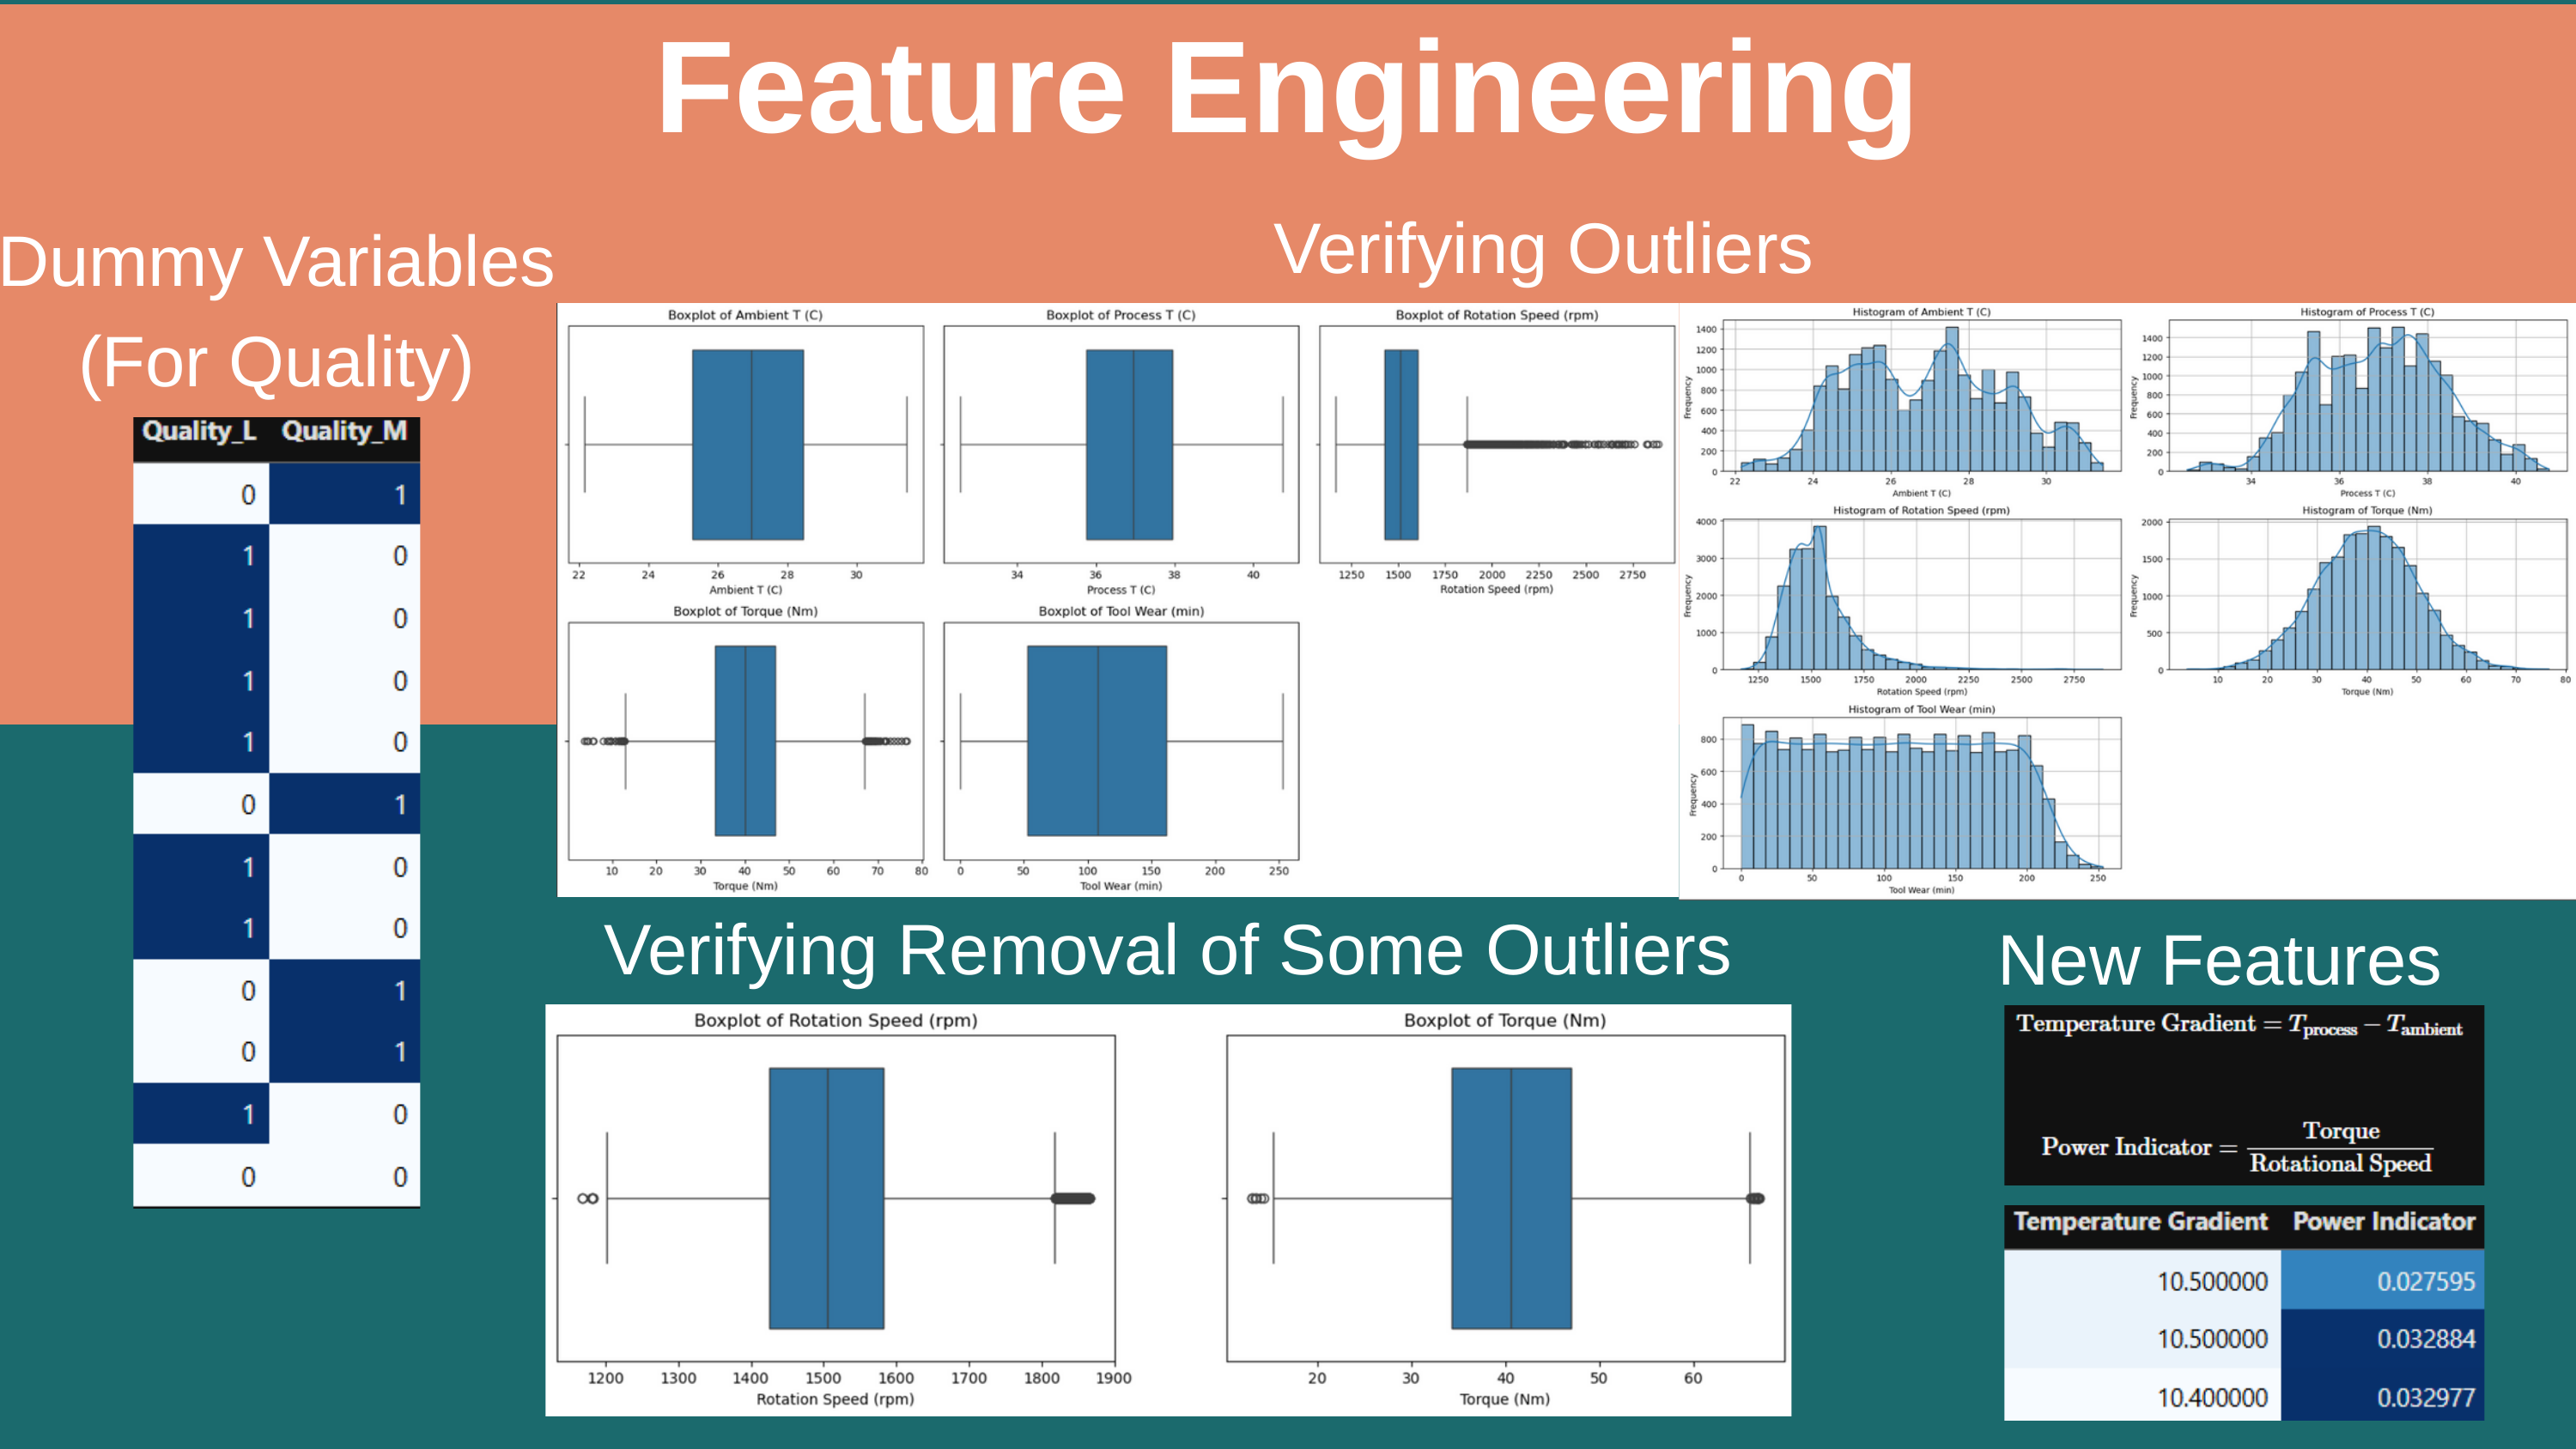

Feature Engineering
Verifying Outliers
Dummy Variables
(For Quality)

Verifying Removal of Some Outliers
New Features